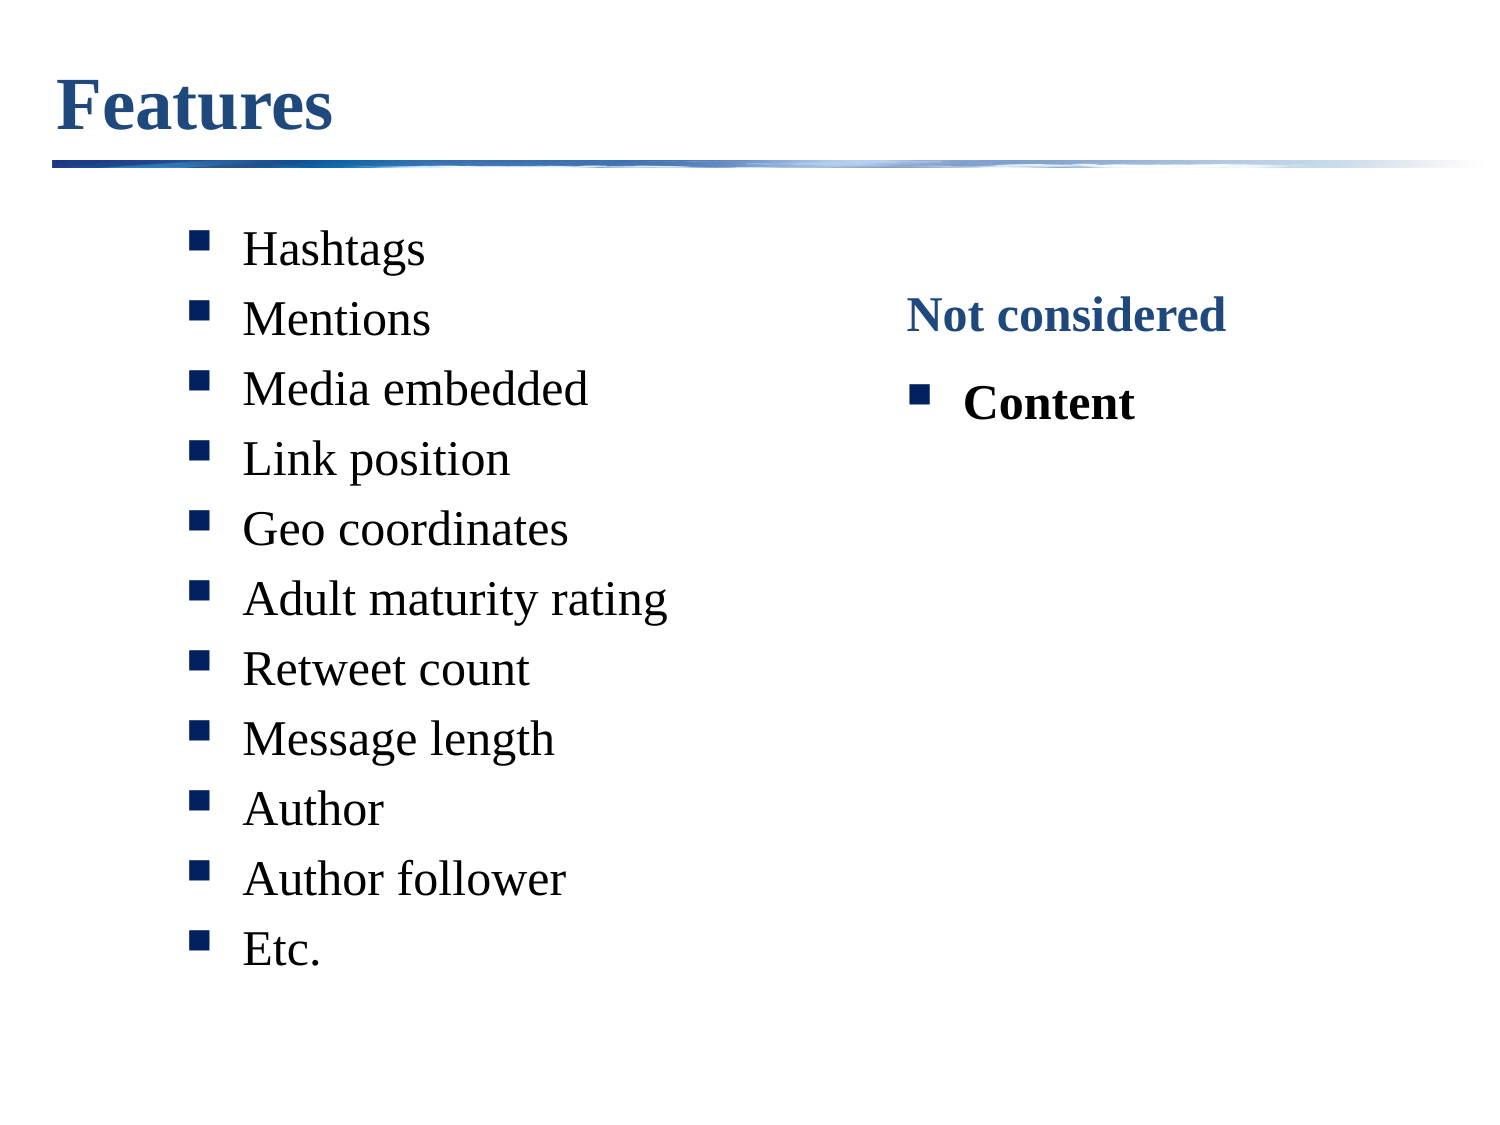

# Features
Hashtags
Mentions
Media embedded
Link position
Geo coordinates
Adult maturity rating
Retweet count
Message length
Author
Author follower
Etc.

Not considered
Content